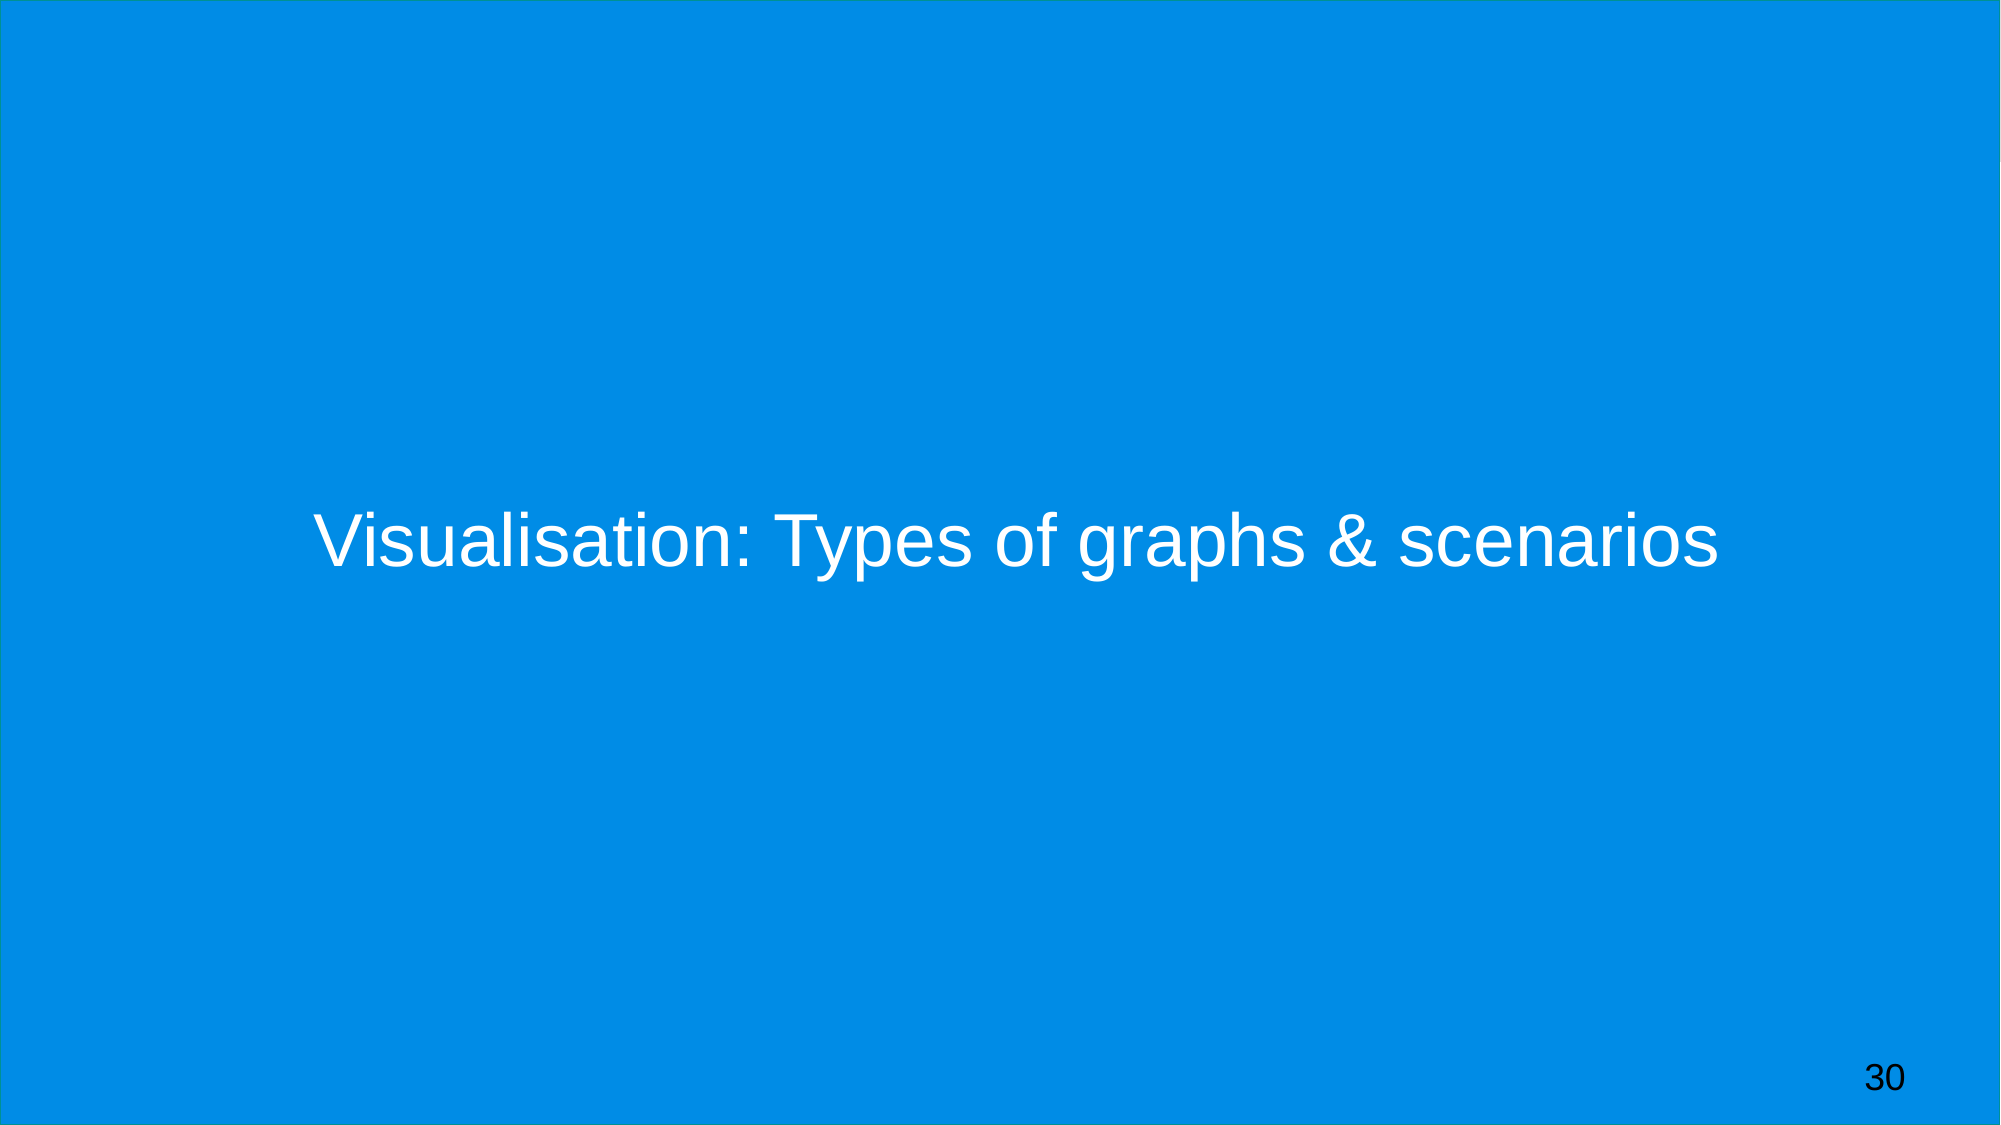

Visualisation: Types of graphs & scenarios
30